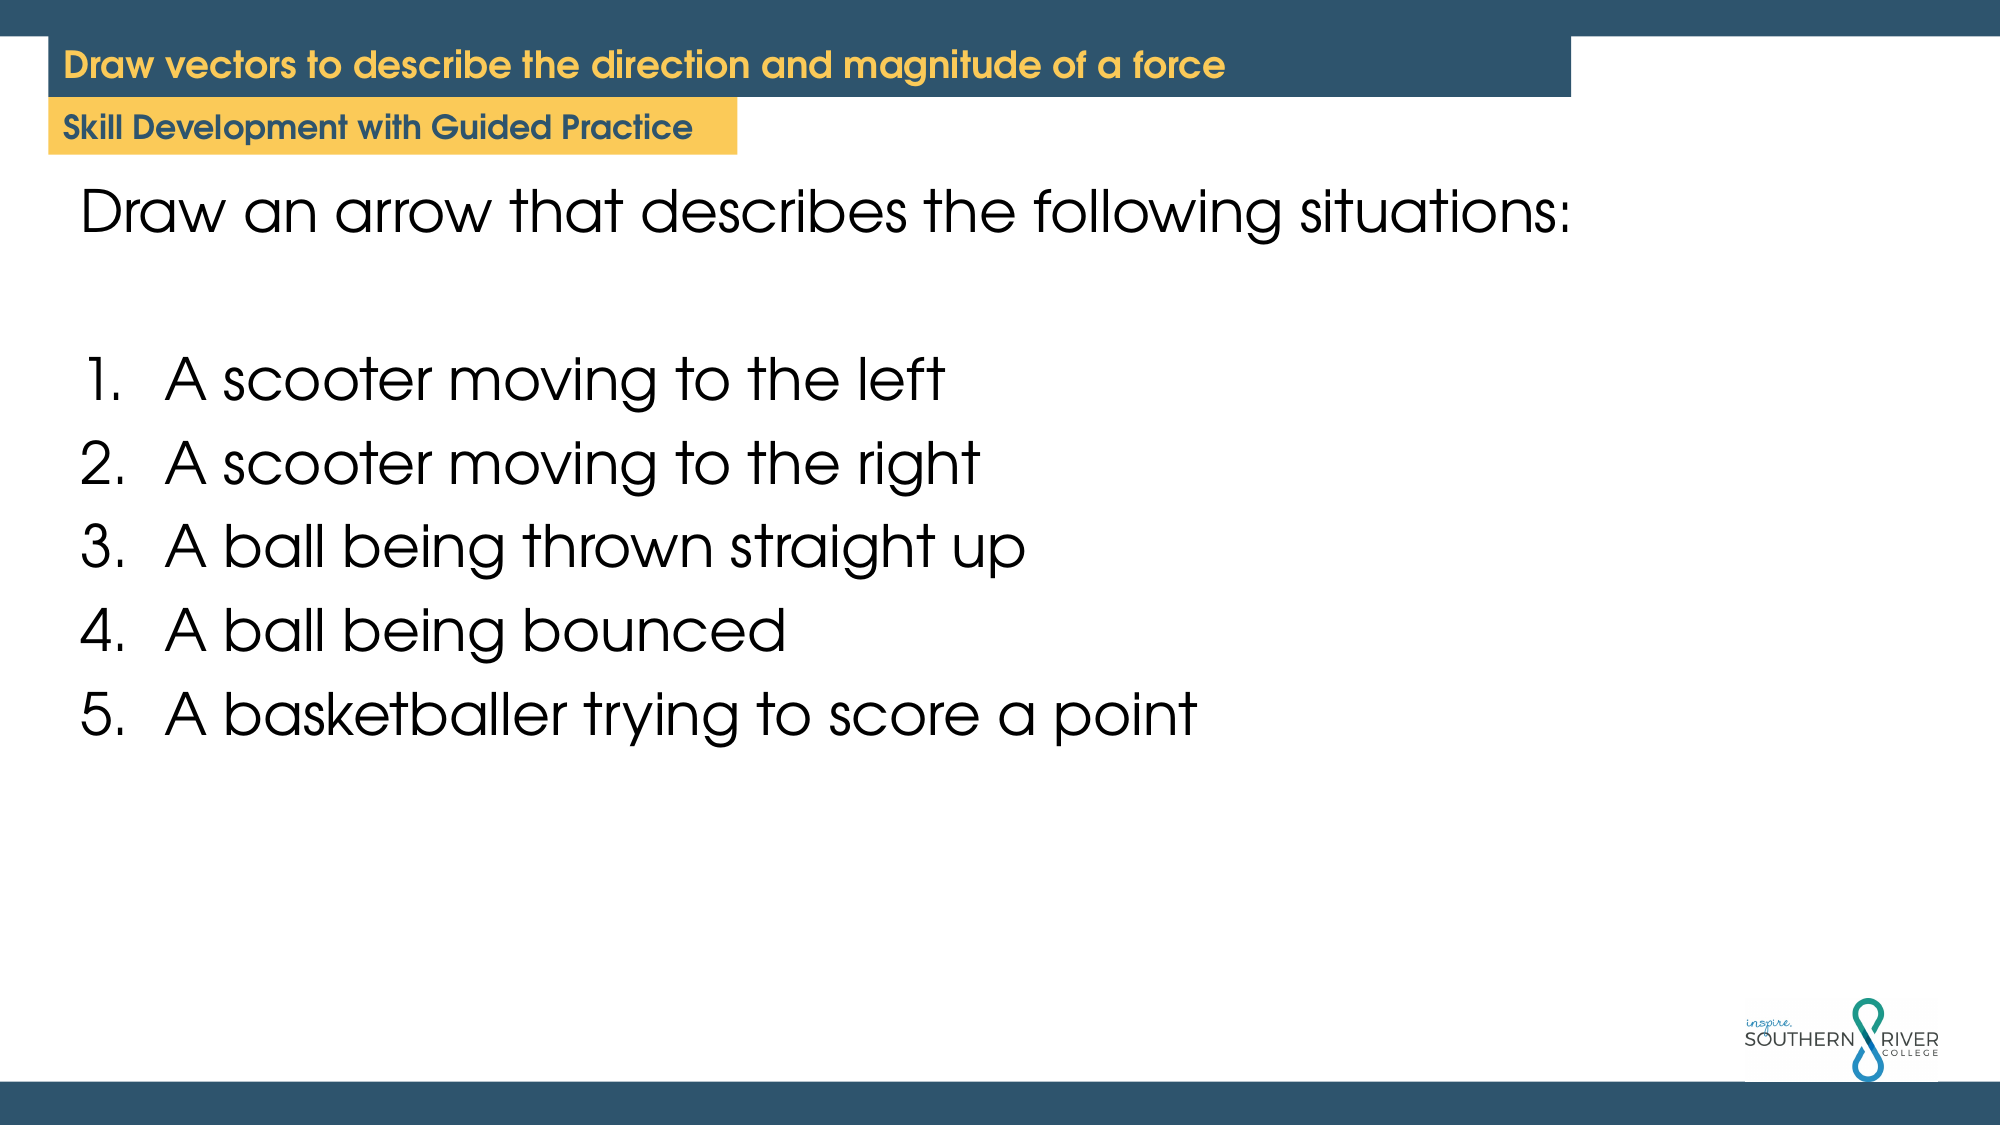

Draw vectors to describe the direction and magnitude of a force
Draw an arrow that describes the following situations:

A scooter moving to the left
A scooter moving to the right
A ball being thrown straight up
A ball being bounced
A basketballer trying to score a point​
​
​
​